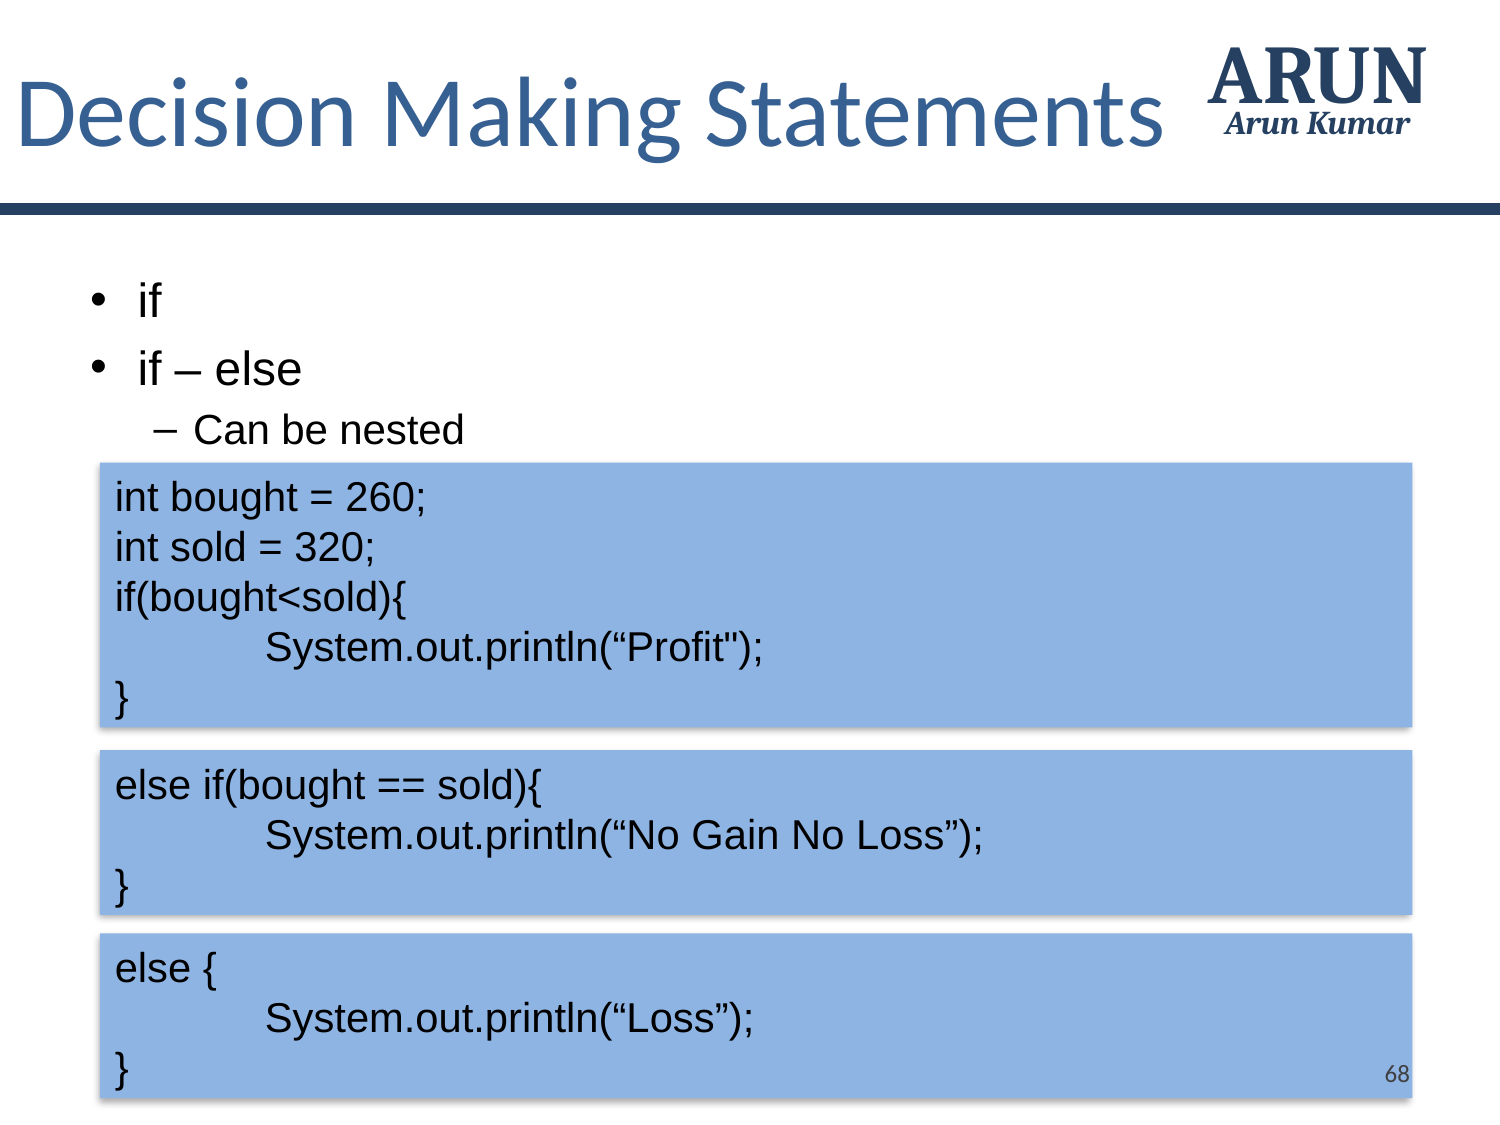

Decision Making Statements

ARUN
Arun Kumar

if
if – else
Can be nested

int bought = 260;
int sold = 320;
if(bought<sold){
	System.out.println(“Profit");
}
else if(bought == sold){
	System.out.println(“No Gain No Loss”);
}
else {
	System.out.println(“Loss”);
}
68